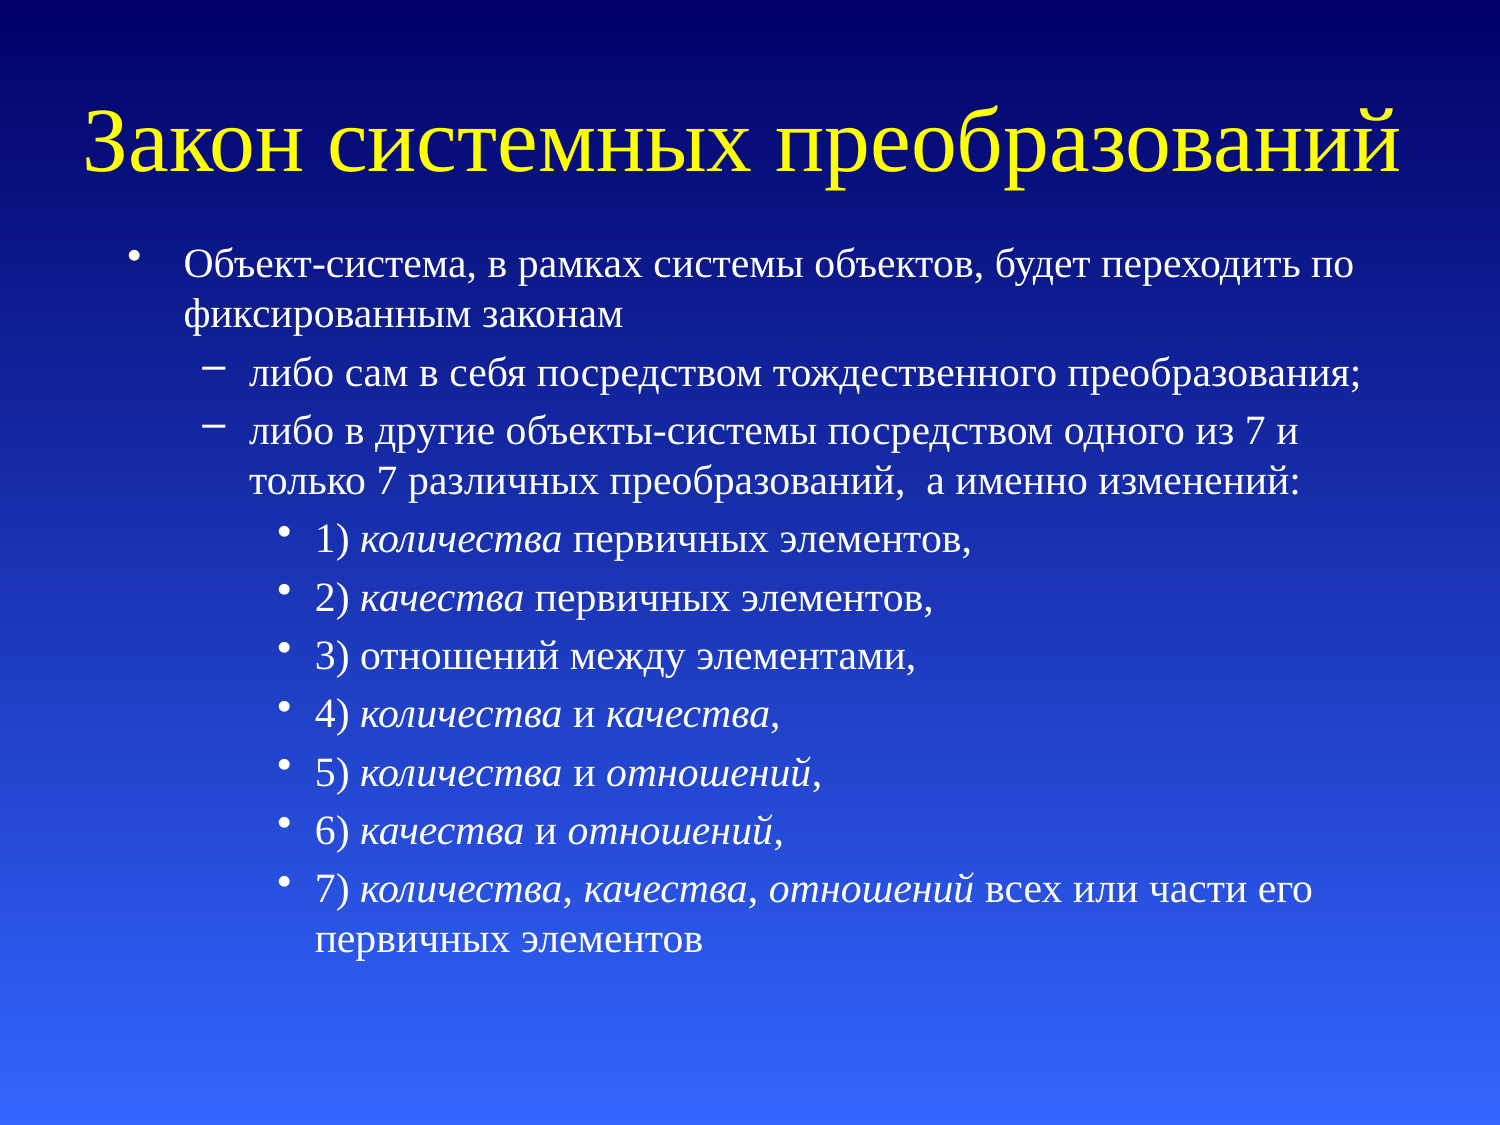

# Закон системных преобразований
Объект-система, в рамках системы объектов, будет переходить по фиксированным законам
либо сам в себя посредством тождественного преобразования;
либо в другие объекты-системы посредством одного из 7 и только 7 различных преобразований,  а именно изменений:
1) количества первичных элементов,
2) качества первичных элементов,
3) отношений между элементами,
4) количества и качества,
5) количества и отношений,
6) качества и отношений,
7) количества, качества, отношений всех или части его первичных элементов